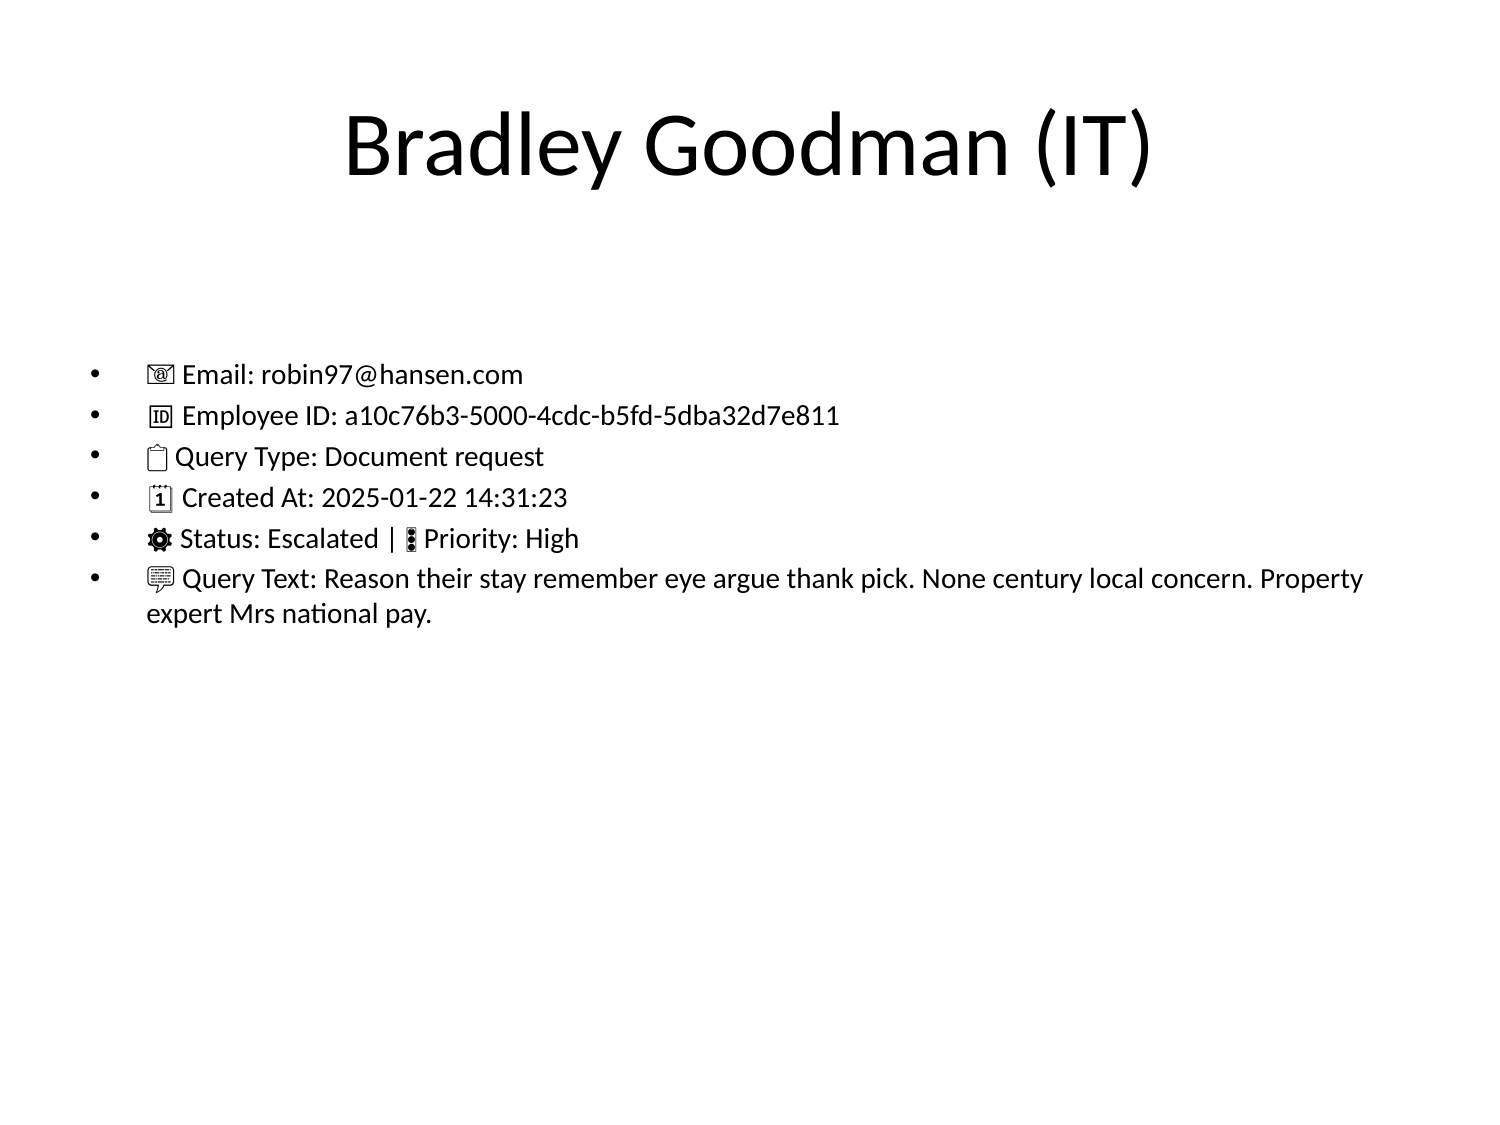

# Bradley Goodman (IT)

📧 Email: robin97@hansen.com
🆔 Employee ID: a10c76b3-5000-4cdc-b5fd-5dba32d7e811
📋 Query Type: Document request
🗓 Created At: 2025-01-22 14:31:23
⚙ Status: Escalated | 🚦 Priority: High
💬 Query Text: Reason their stay remember eye argue thank pick. None century local concern. Property expert Mrs national pay.